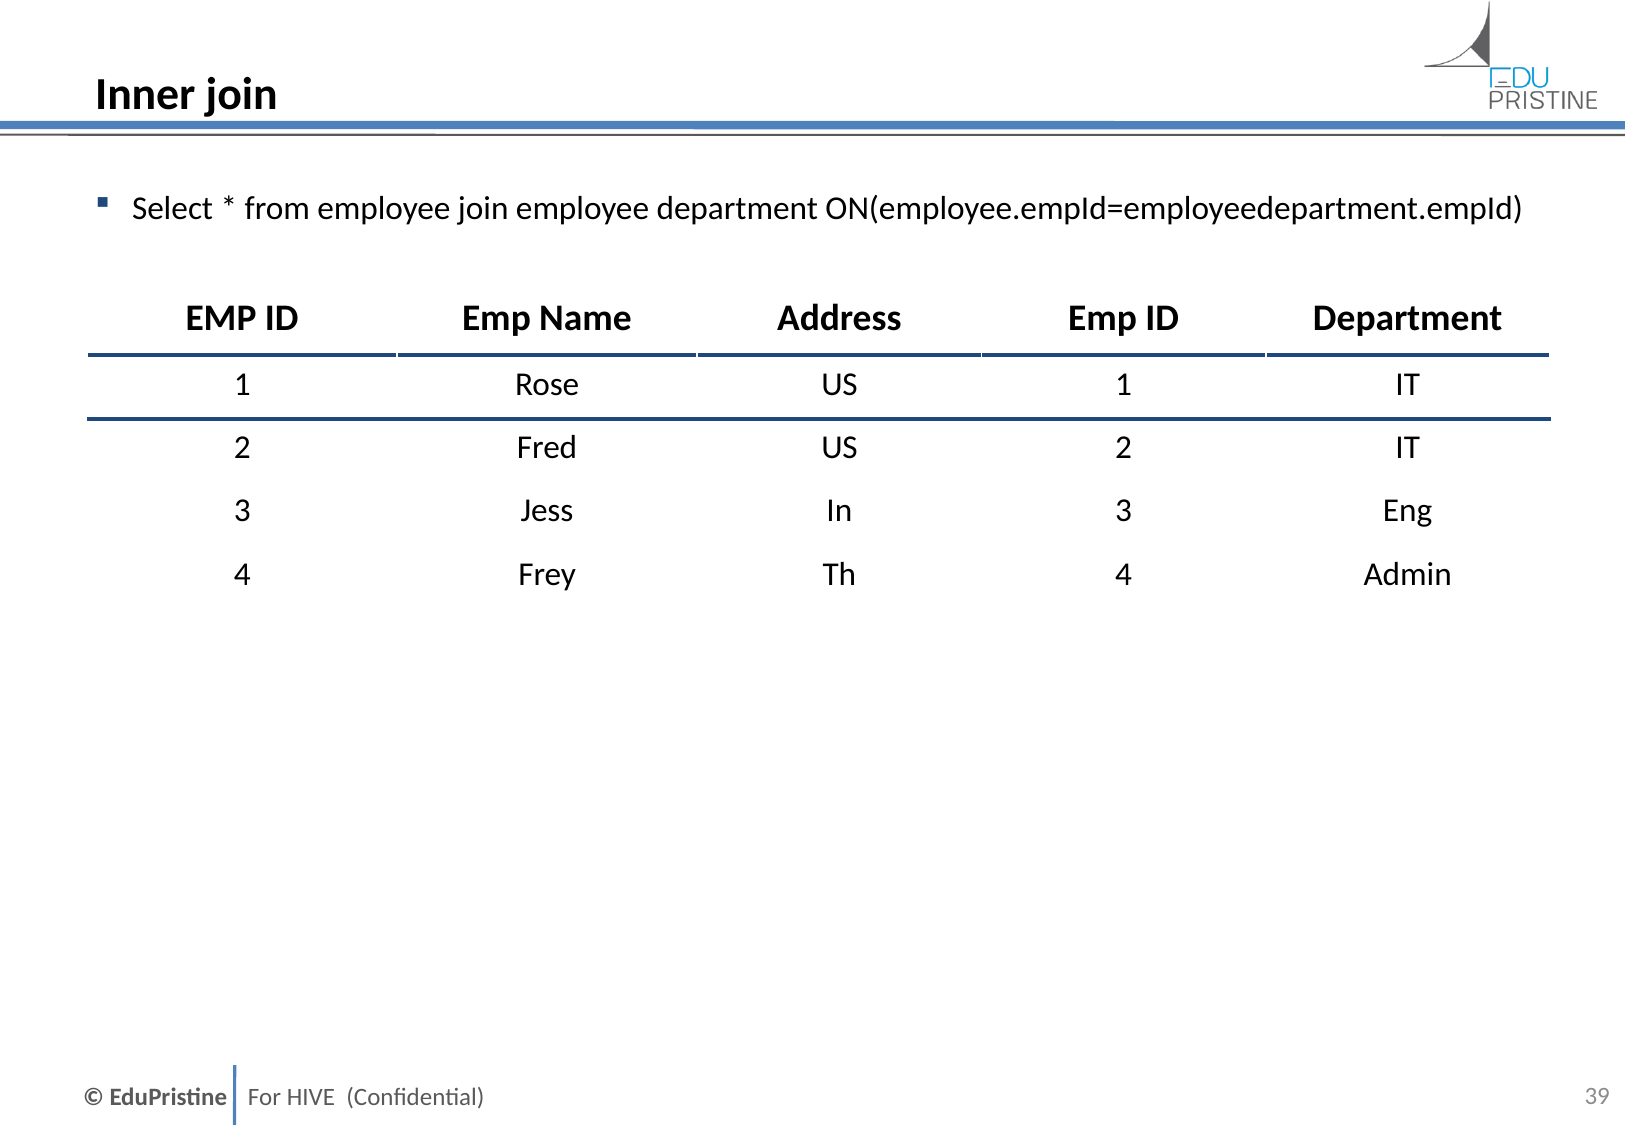

# Inner join
Select * from employee join employee department ON(employee.empId=employeedepartment.empId)

| EMP ID | Emp Name | Address | Emp ID | Department |
| --- | --- | --- | --- | --- |
| 1 | Rose | US | 1 | IT |
| 2 | Fred | US | 2 | IT |
| 3 | Jess | In | 3 | Eng |
| 4 | Frey | Th | 4 | Admin |
39